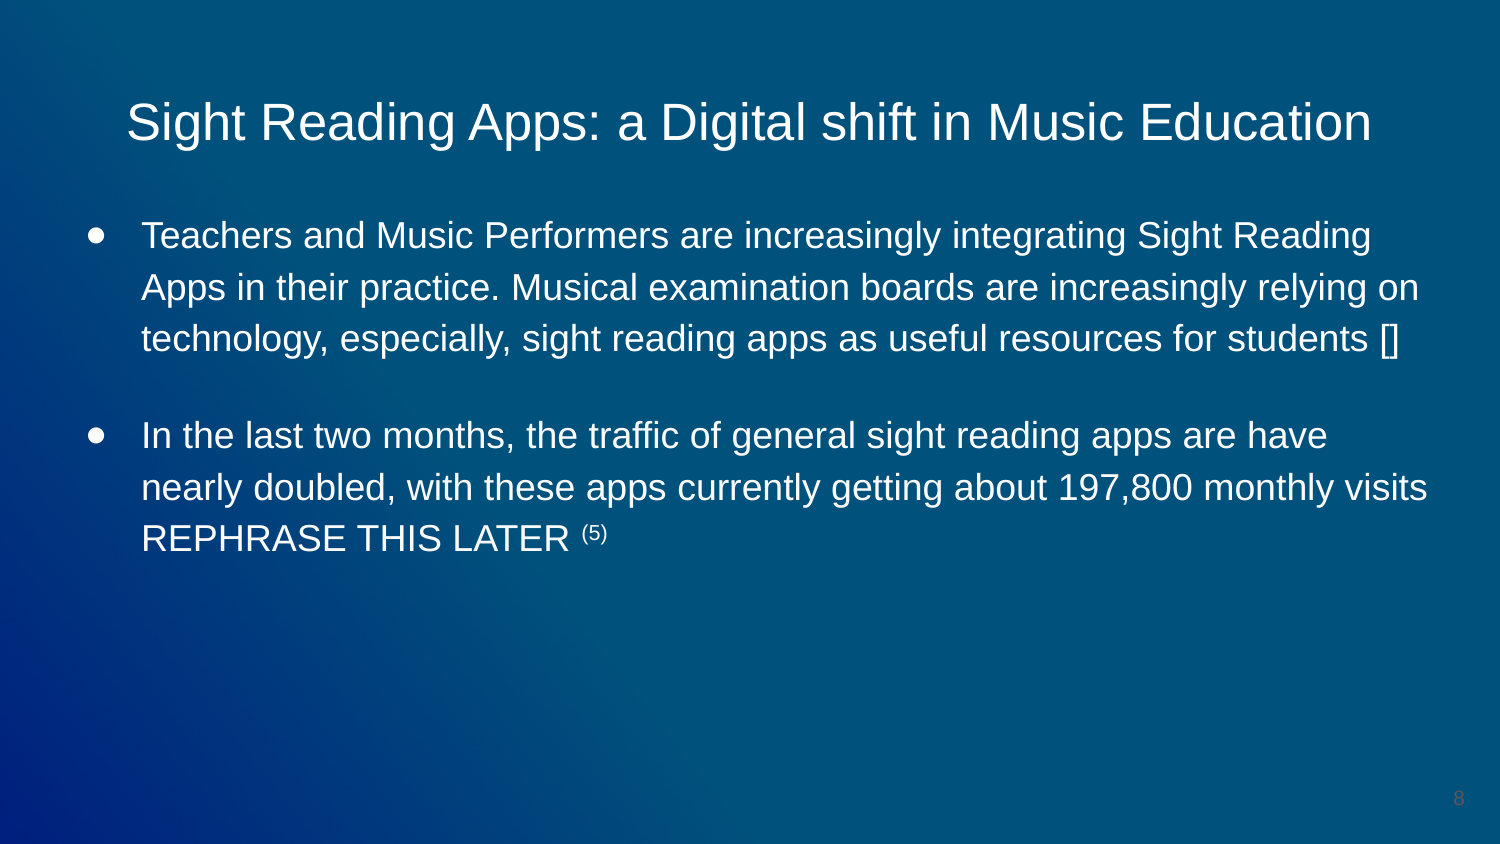

# Sight Reading Apps: a Digital shift in Music Education
Teachers and Music Performers are increasingly integrating Sight Reading Apps in their practice. Musical examination boards are increasingly relying on technology, especially, sight reading apps as useful resources for students []
In the last two months, the traffic of general sight reading apps are have nearly doubled, with these apps currently getting about 197,800 monthly visits REPHRASE THIS LATER (5)

8